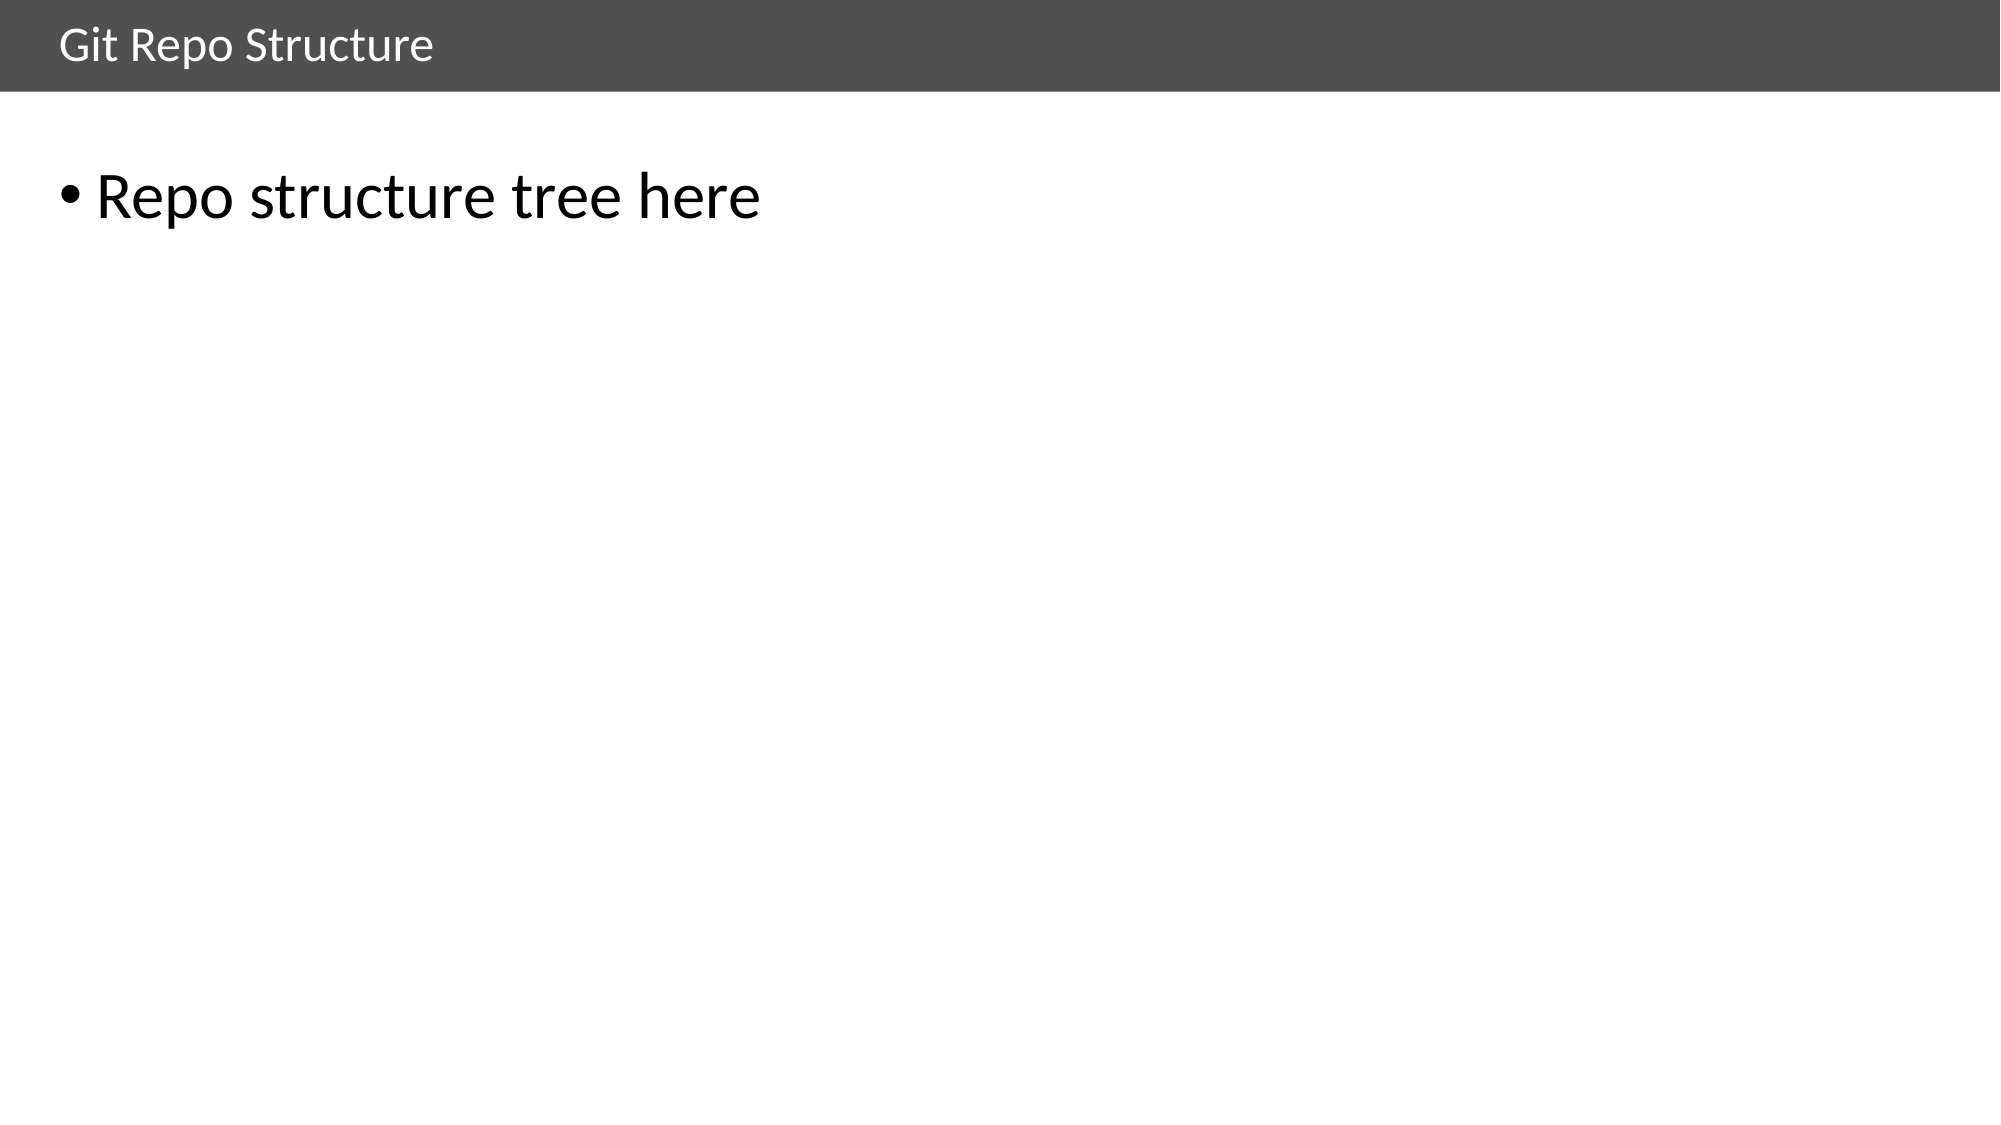

# Git Repo Structure
Repo structure tree here